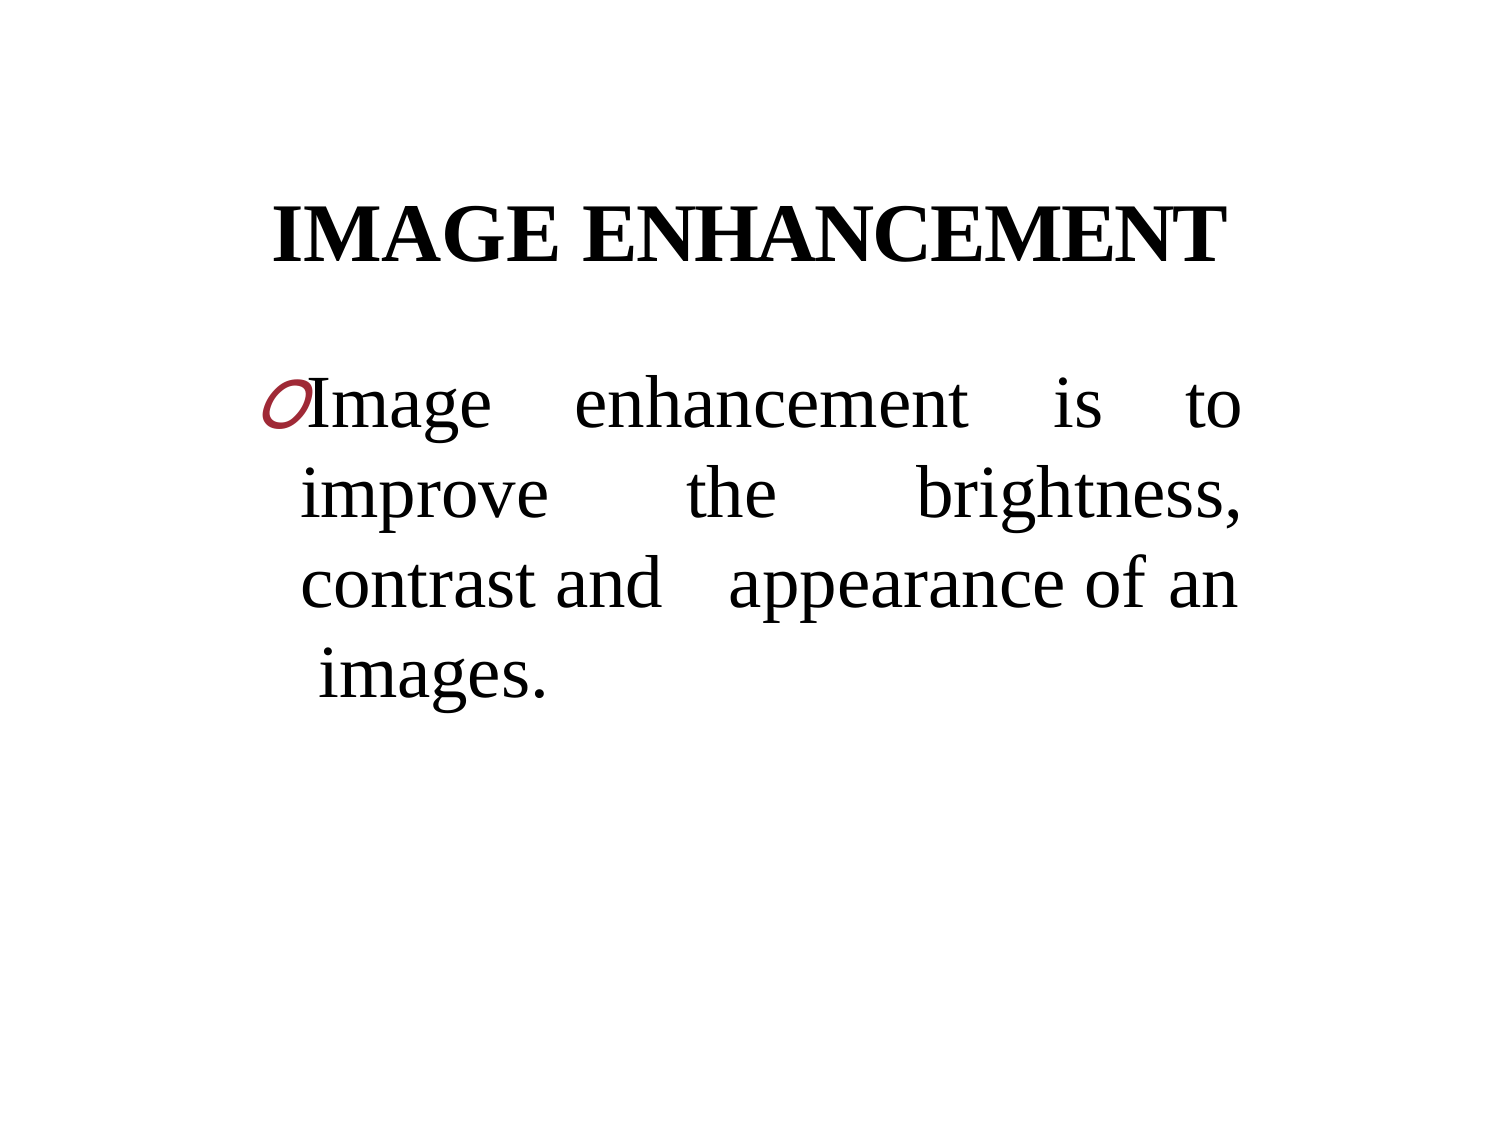

# IMAGE ENHANCEMENT
enhancement	is	to
OImage  improve  contrast and  images.
the	brightness,
appearance of an